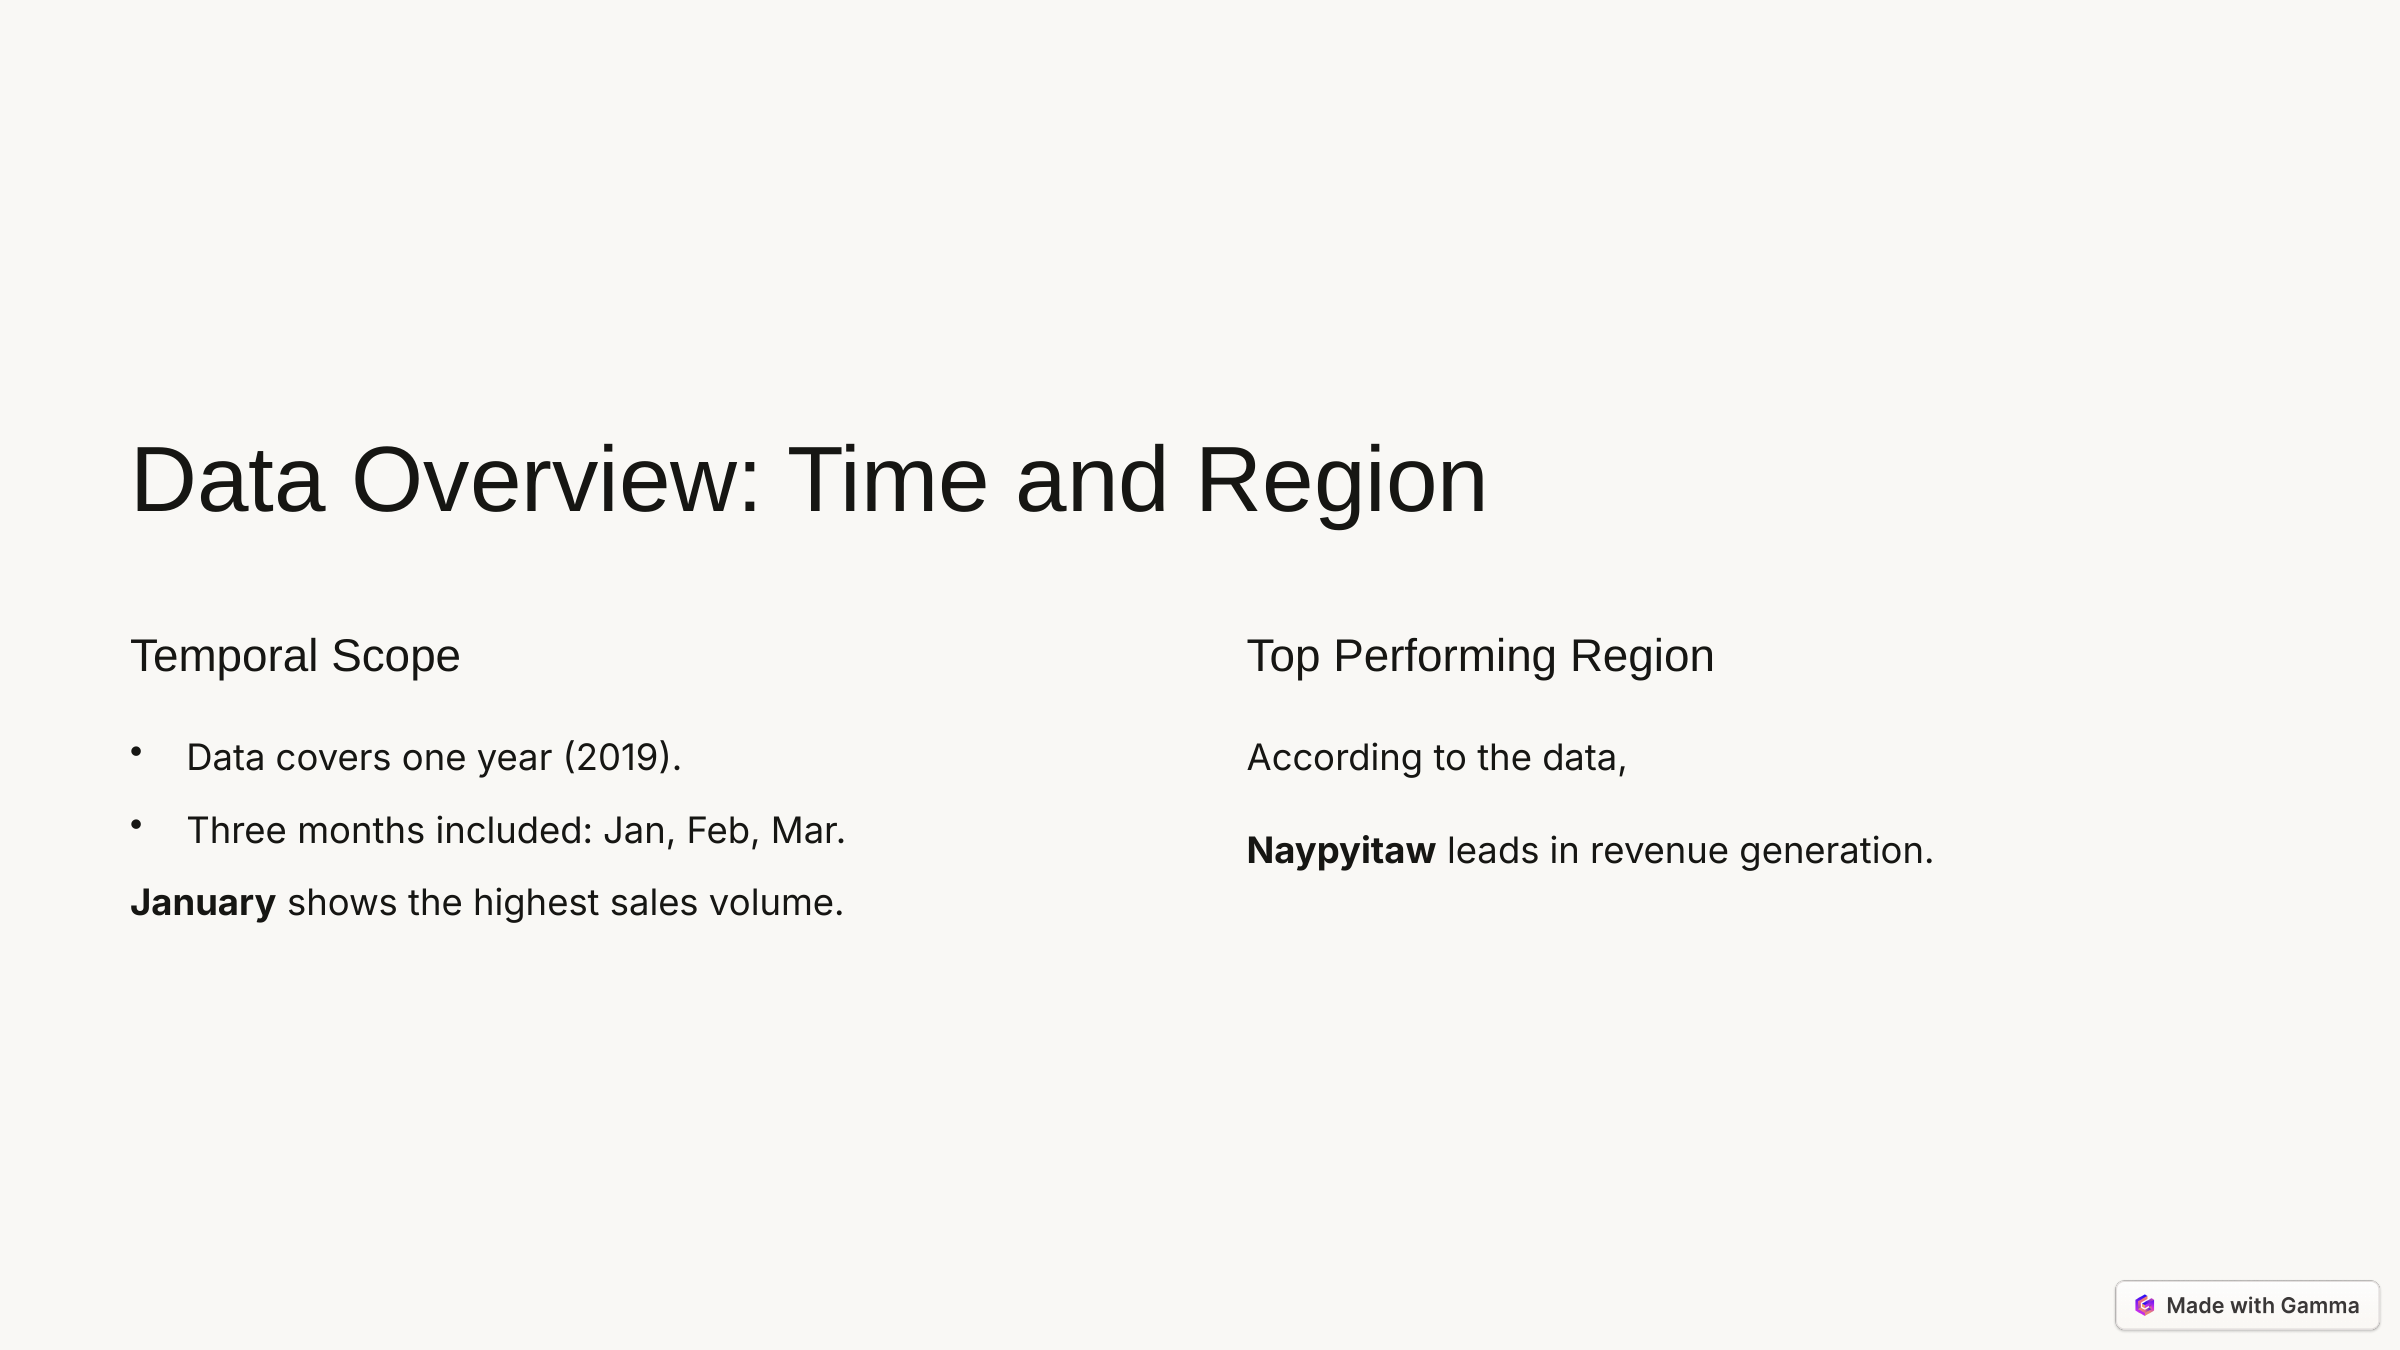

Data Overview: Time and Region
Temporal Scope
Top Performing Region
Data covers one year (2019).
According to the data,
Three months included: Jan, Feb, Mar.
Naypyitaw leads in revenue generation.
January shows the highest sales volume.